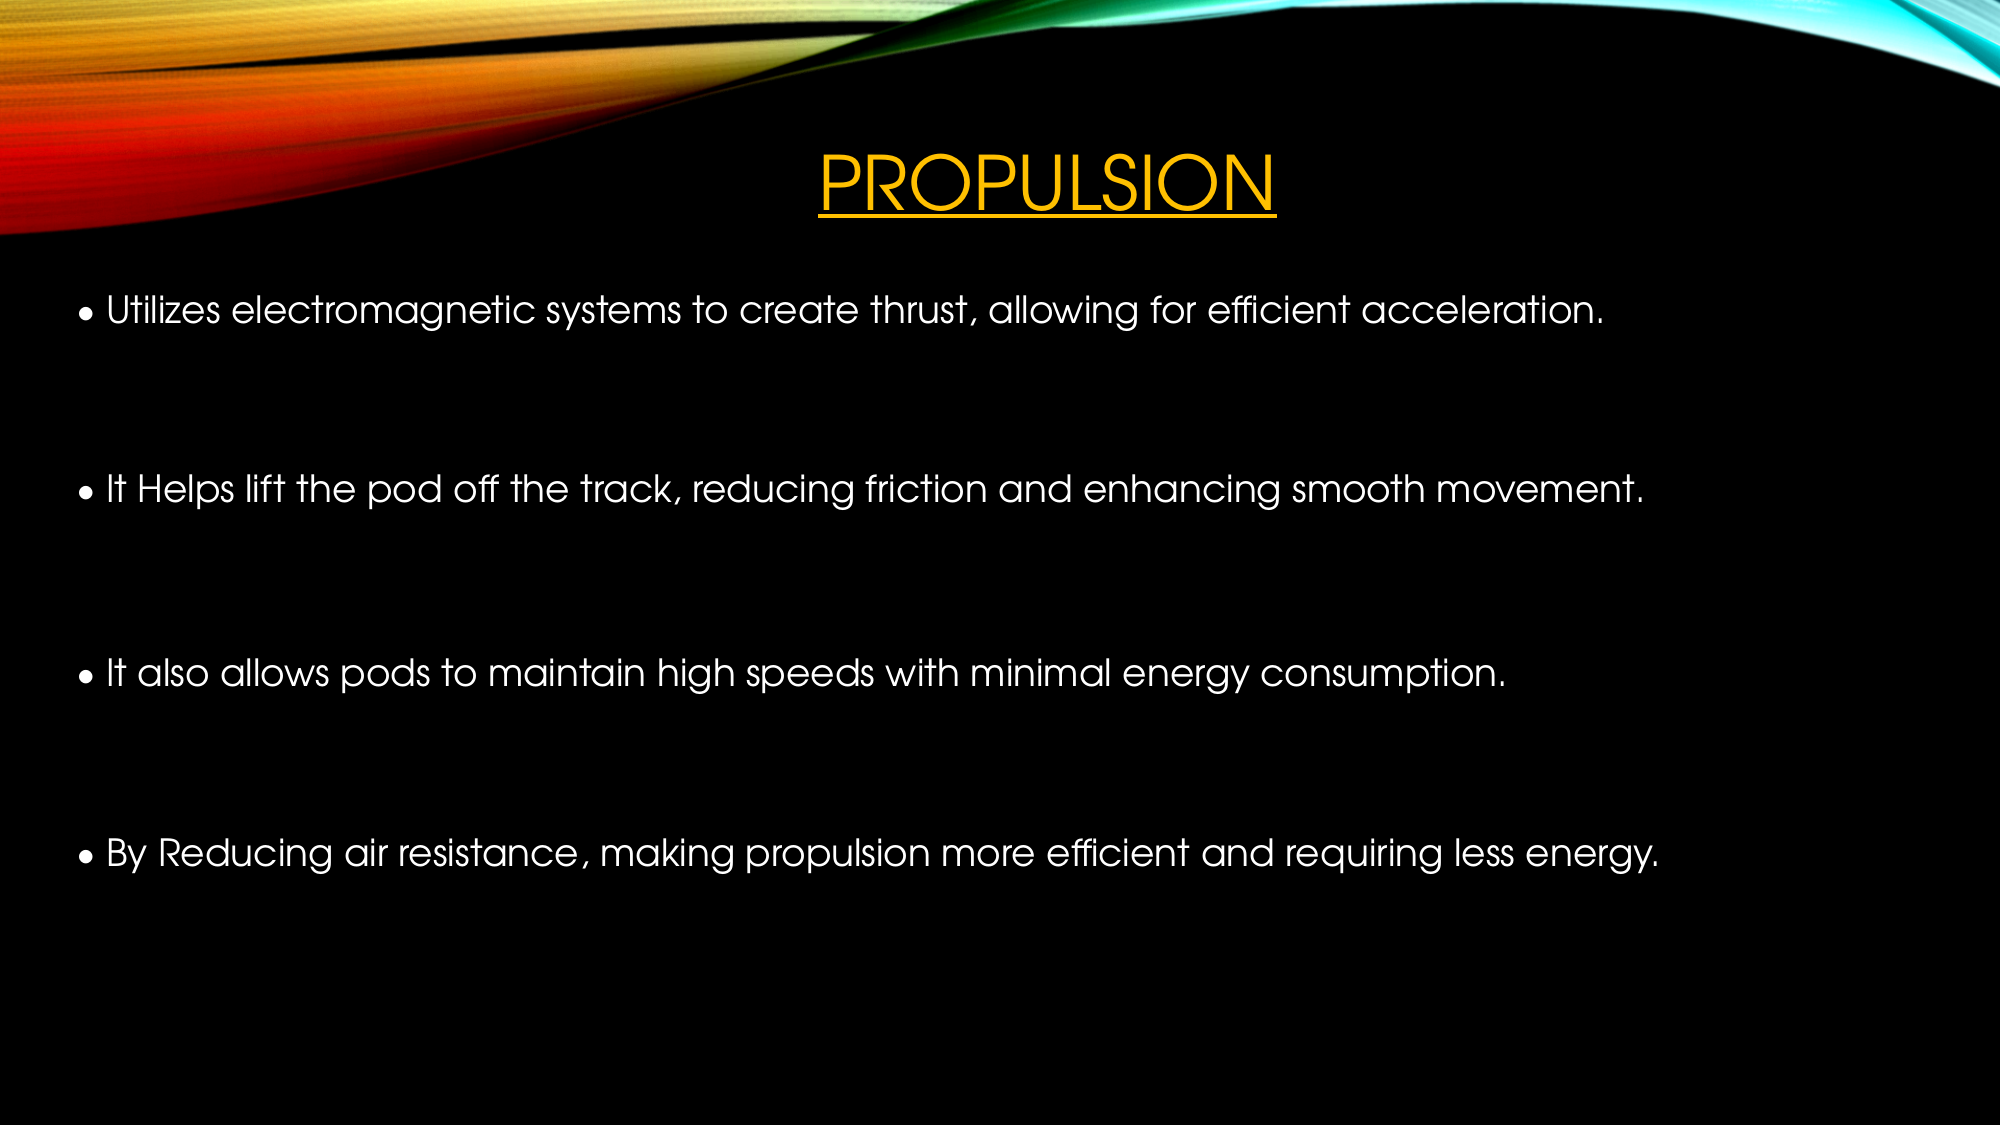

# propulsion
• Utilizes electromagnetic systems to create thrust, allowing for efficient acceleration.

• It Helps lift the pod off the track, reducing friction and enhancing smooth movement.

• It also allows pods to maintain high speeds with minimal energy consumption.

• By Reducing air resistance, making propulsion more efficient and requiring less energy.